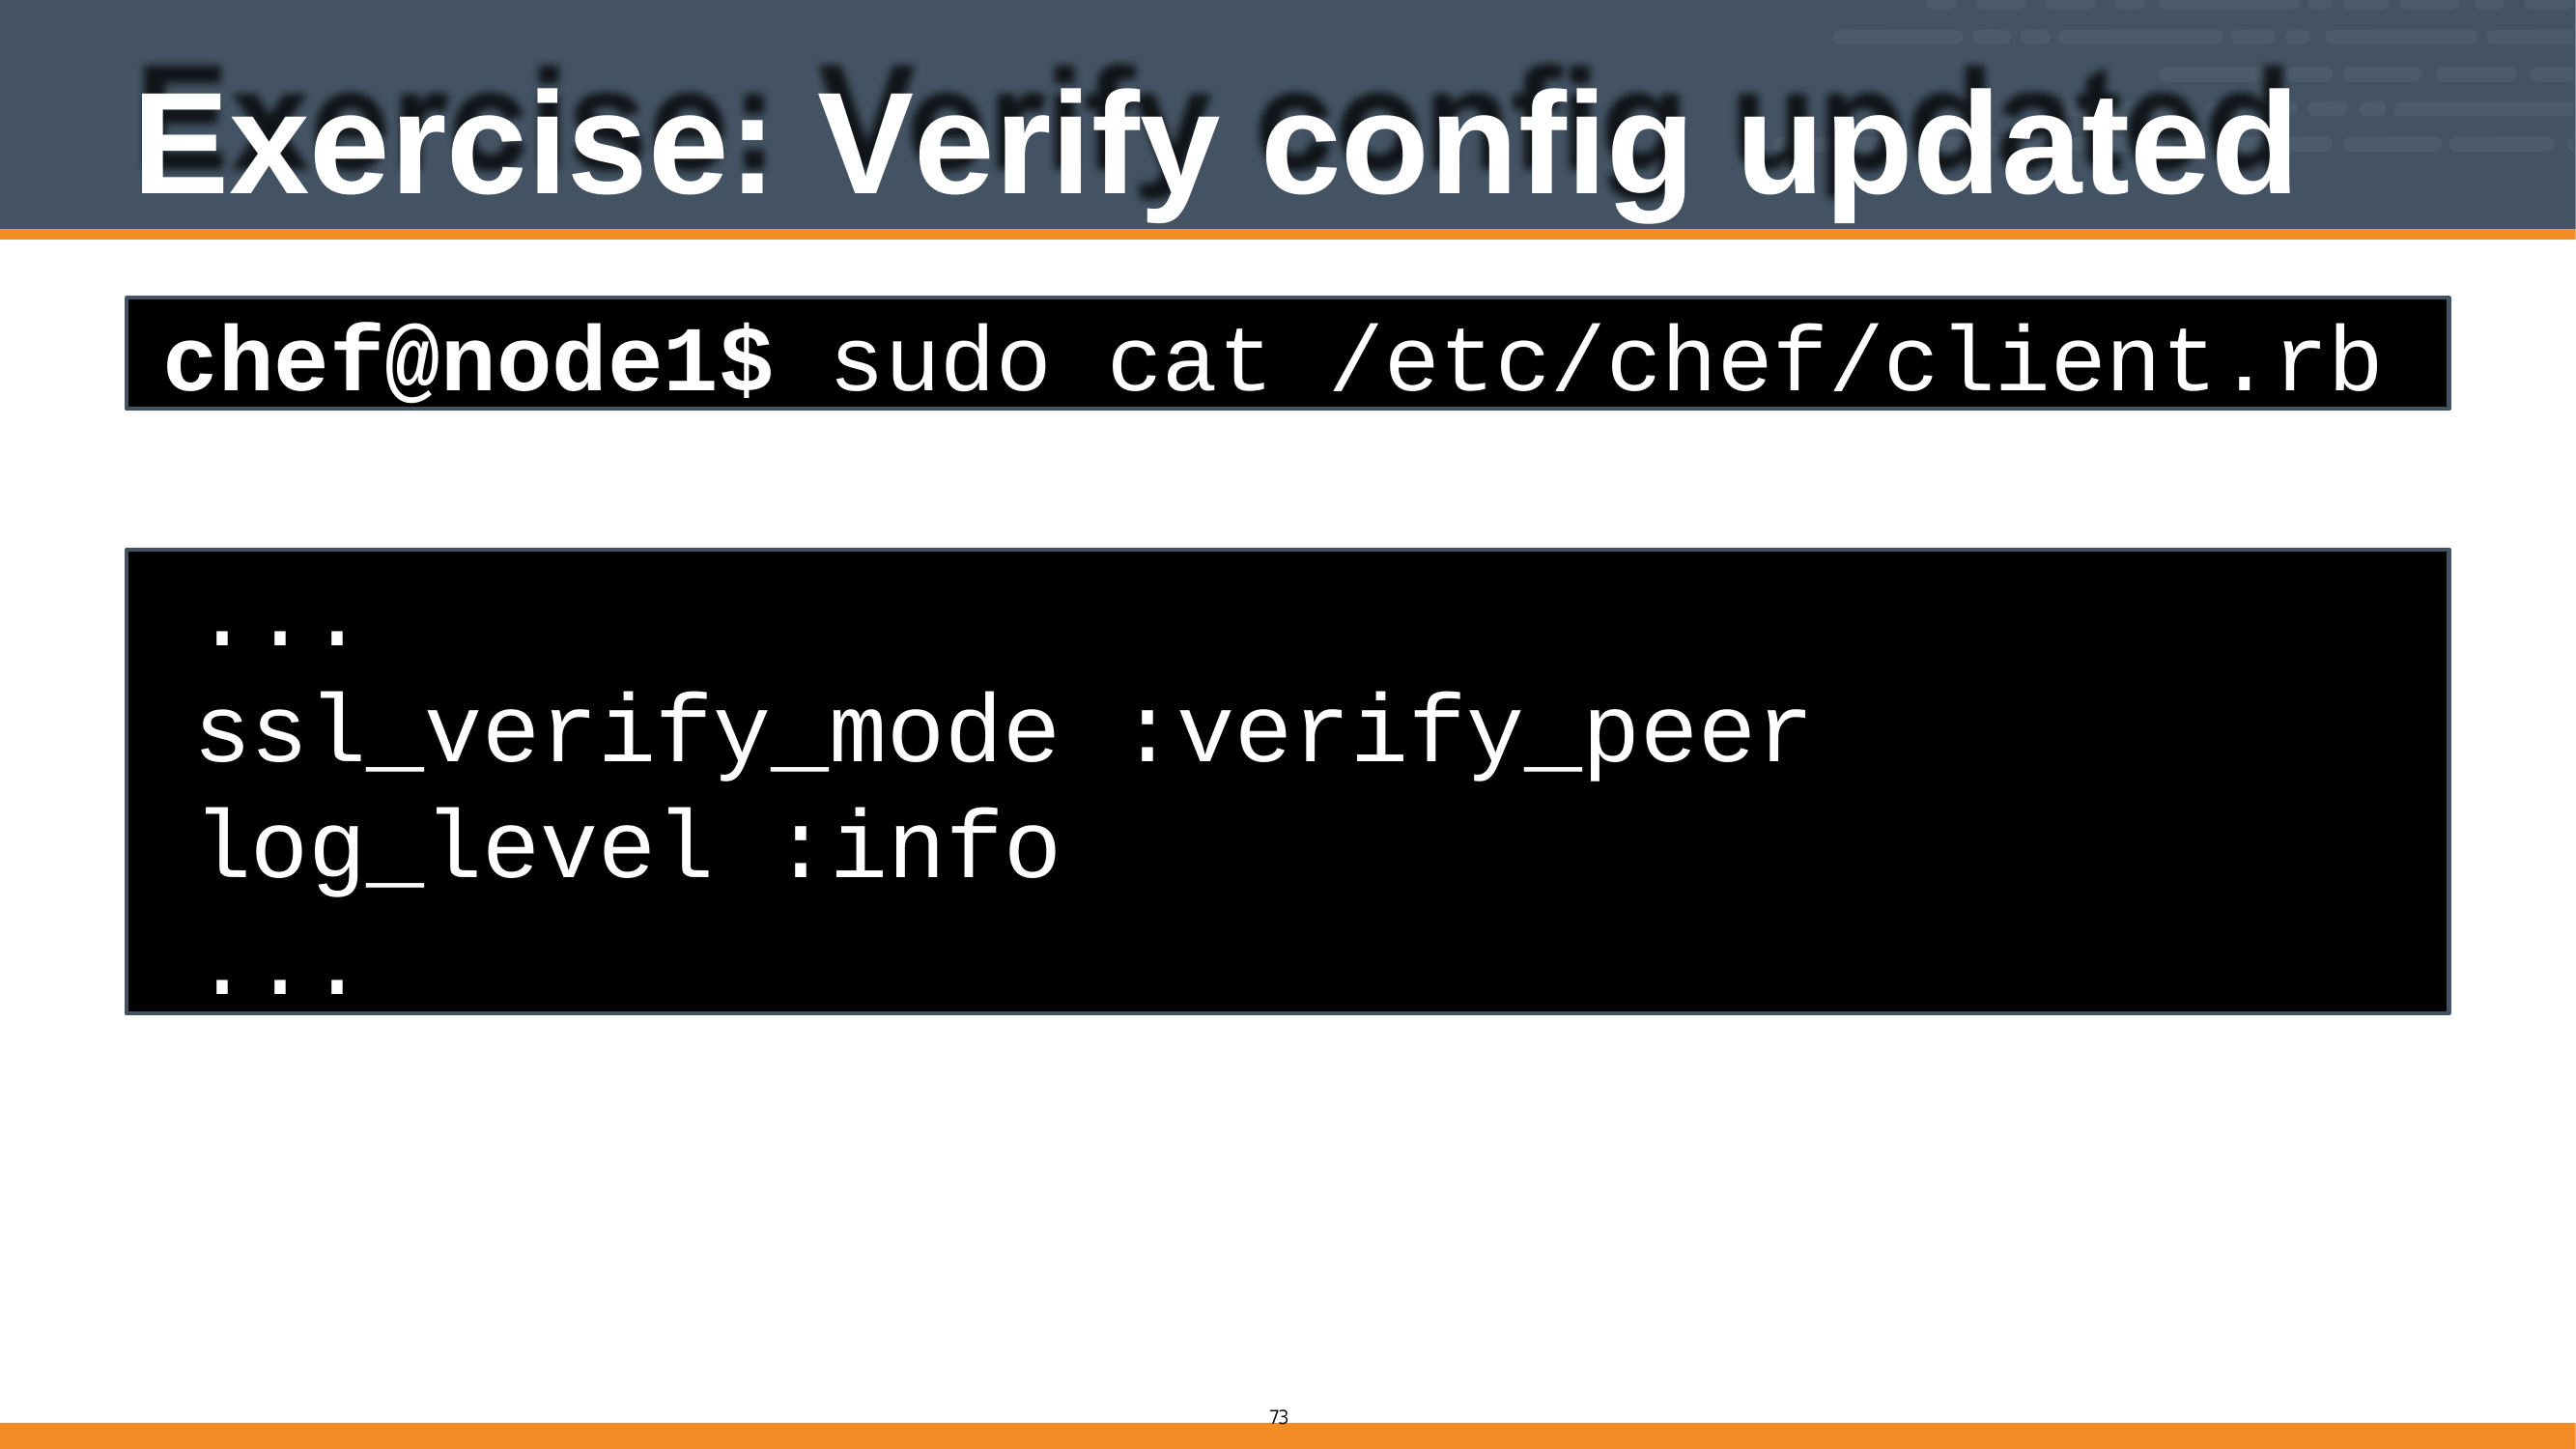

# Exercise: Verify config updated

chef@node1$ sudo cat /etc/chef/client.rb
...
ssl_verify_mode :verify_peer log_level :info
...
73